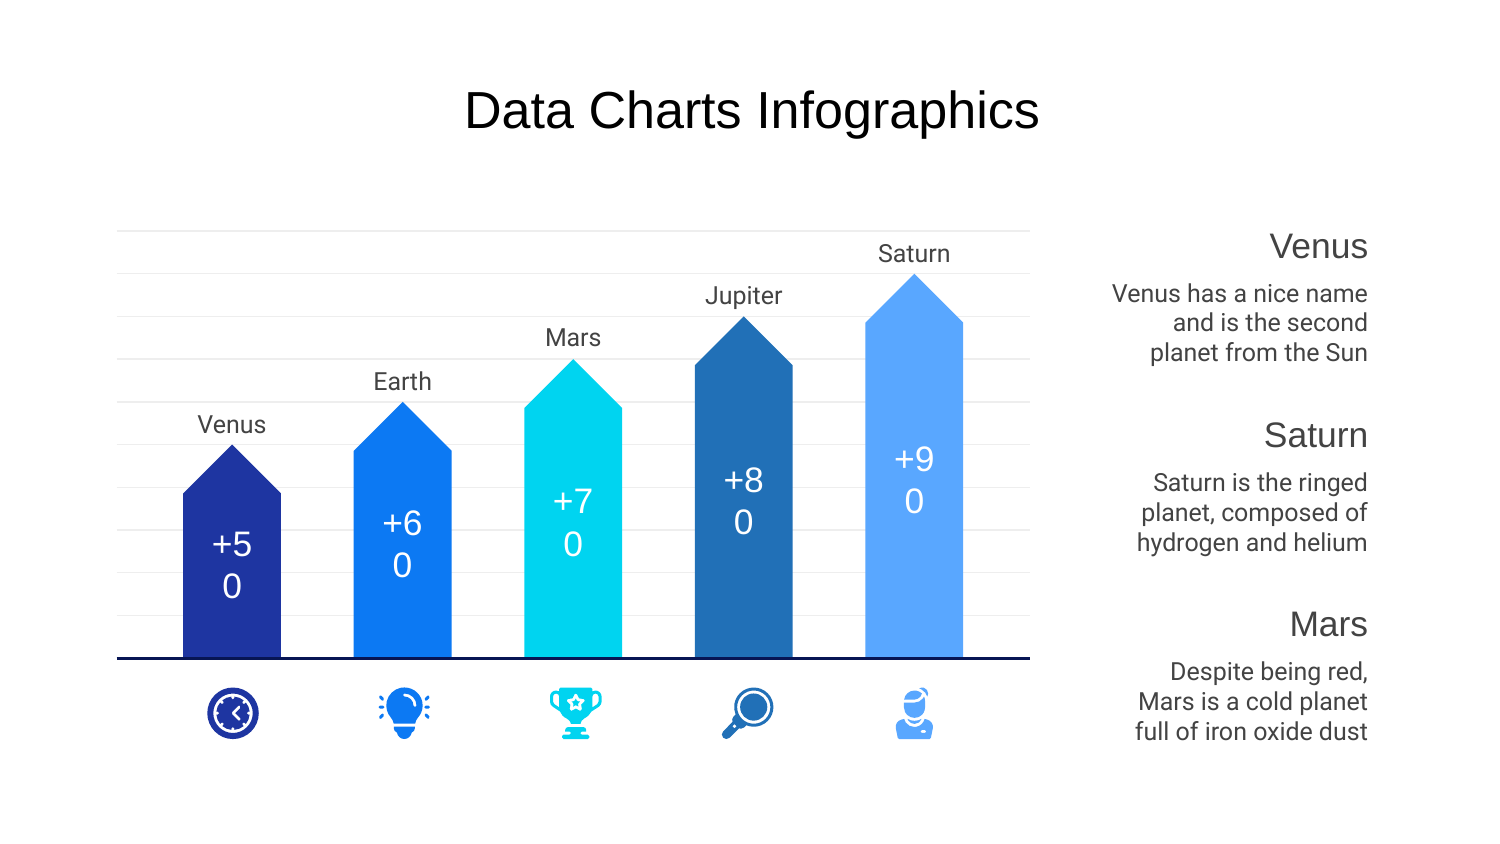

# Data Charts Infographics
Venus
Venus has a nice name and is the second planet from the Sun
Saturn
+90
Jupiter
+80
Mars
+70
Earth
+60
Venus
+50
Saturn
Saturn is the ringed planet, composed of hydrogen and helium
Mars
Despite being red, Mars is a cold planet full of iron oxide dust